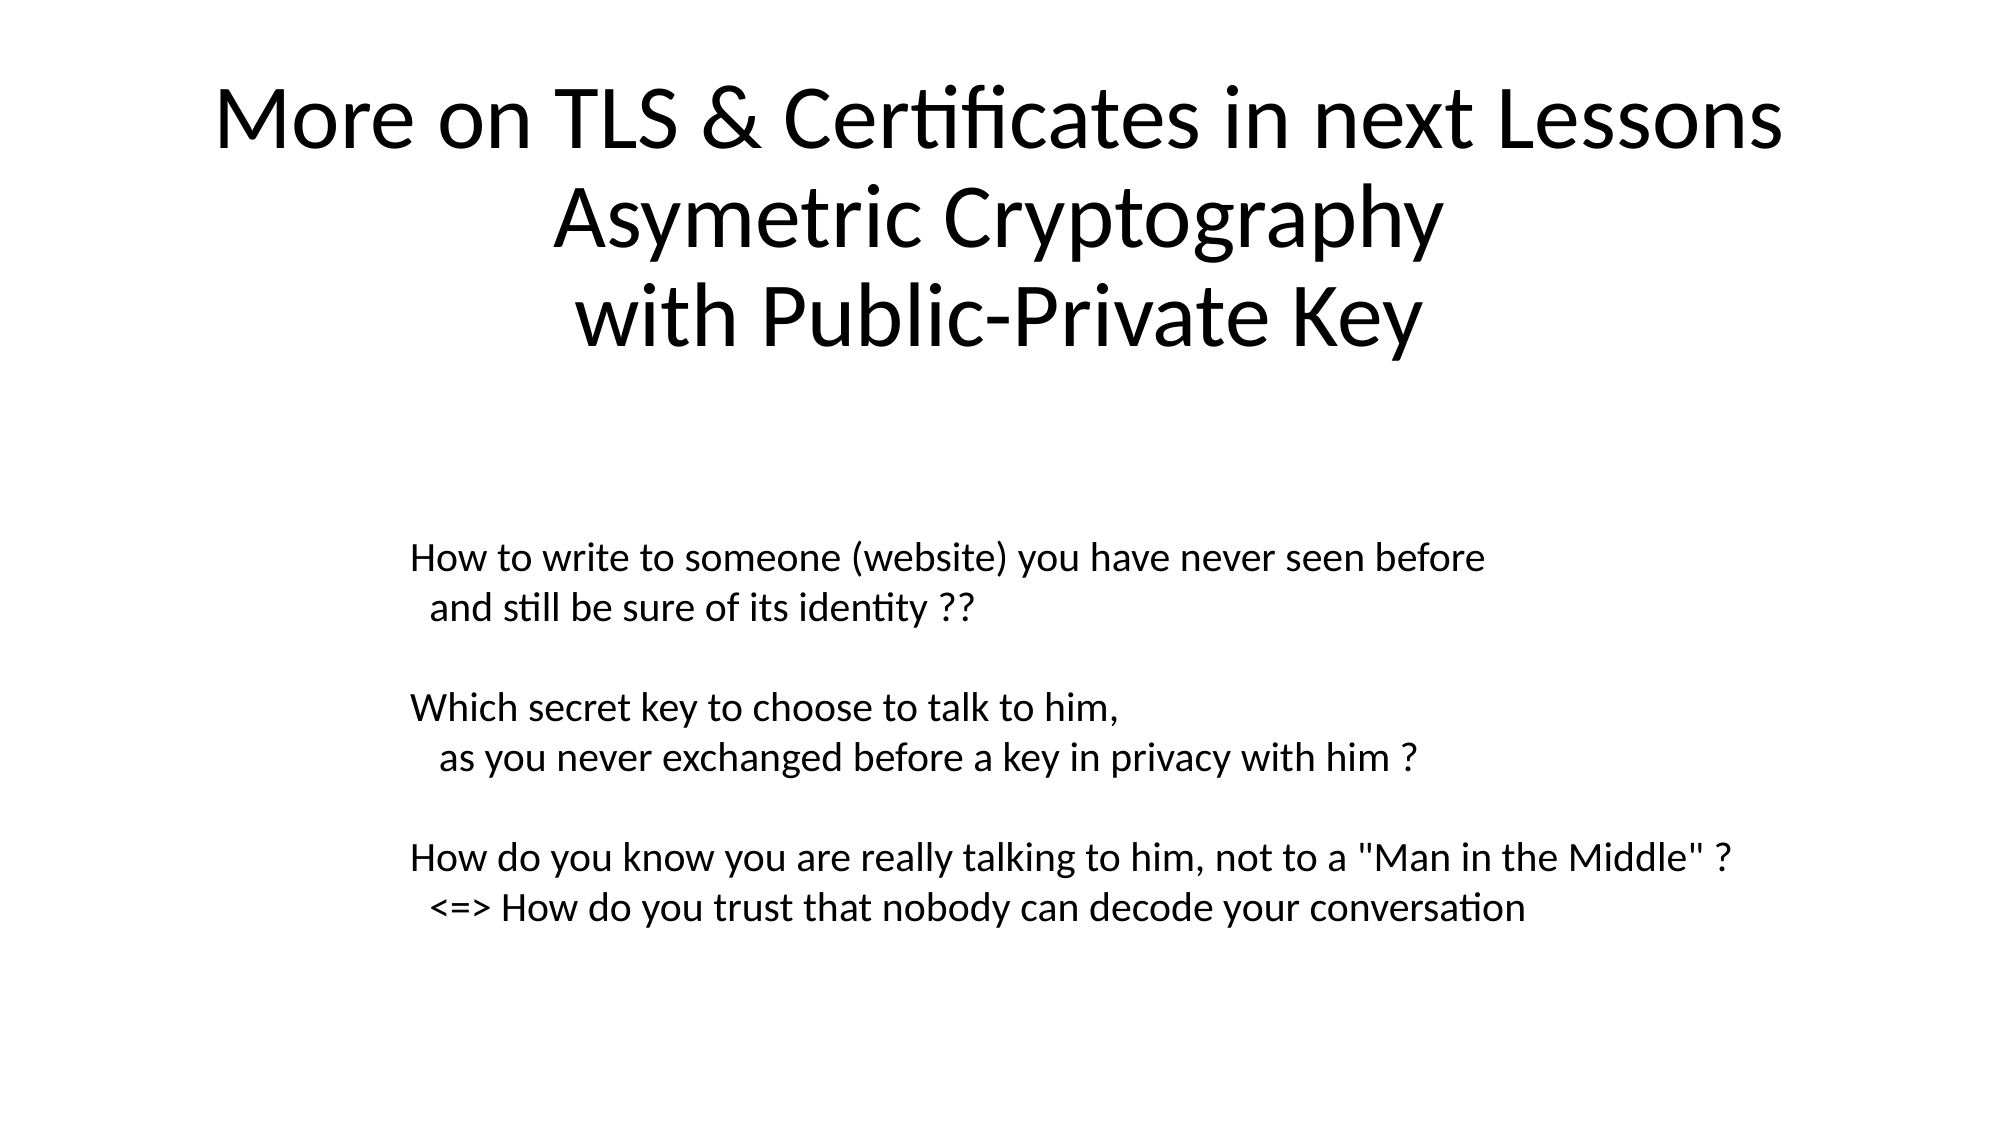

# More on TLS & Certificates in next Lessons Asymetric Cryptography with Public-Private Key
How to write to someone (website) you have never seen before
  and still be sure of its identity ??

Which secret key to choose to talk to him,
   as you never exchanged before a key in privacy with him ?

How do you know you are really talking to him, not to a "Man in the Middle" ?
  <=> How do you trust that nobody can decode your conversation